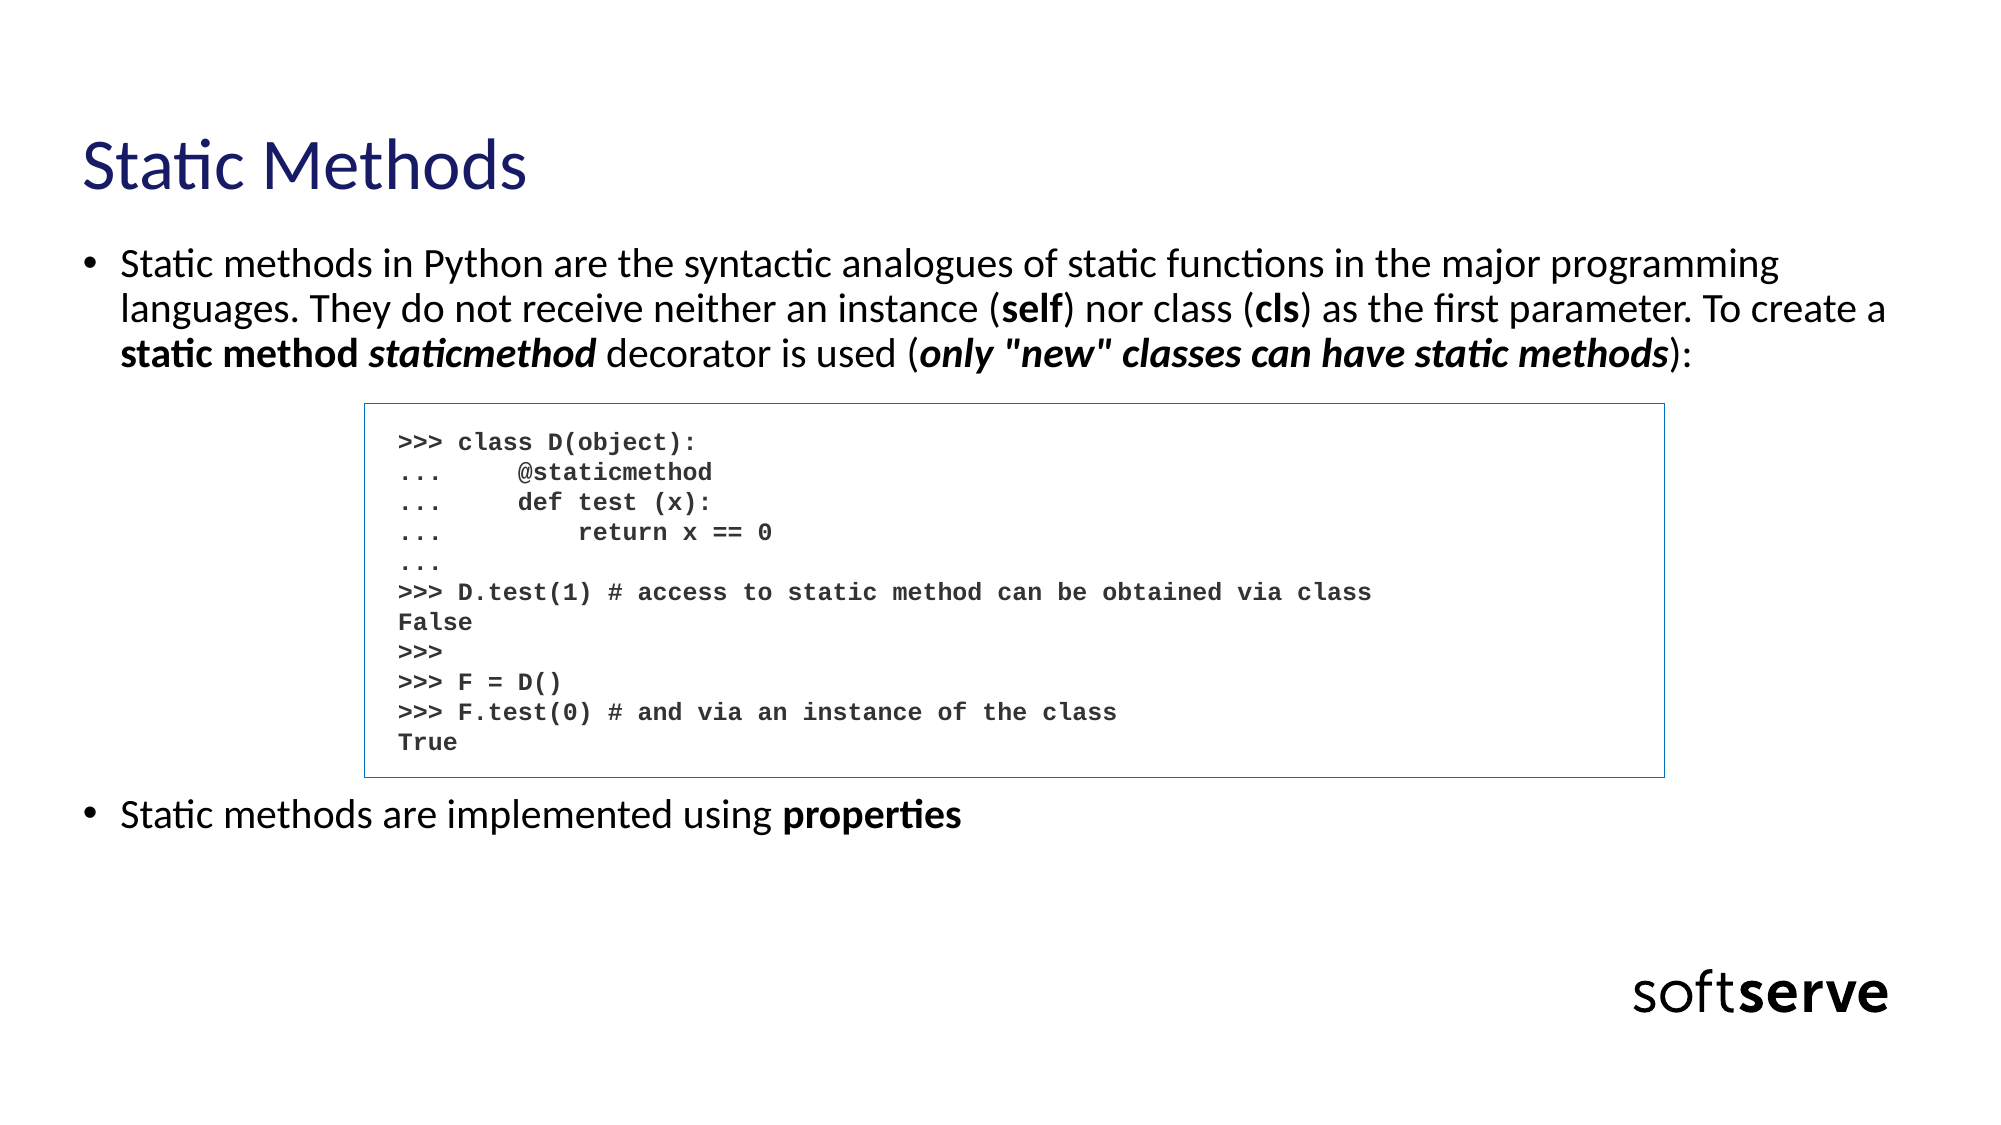

# Static Methods
Static methods in Python are the syntactic analogues of static functions in the major programming languages. They do not receive neither an instance (self) nor class (cls) as the first parameter. To create a static method staticmethod decorator is used (only "new" classes can have static methods):

Static methods are implemented using properties
>>> class D(object):
...     @staticmethod
...     def test (x):
...         return x == 0
...
>>> D.test(1) # access to static method can be obtained via class
False
>>>
>>> F = D()
>>> F.test(0) # and via an instance of the class
True